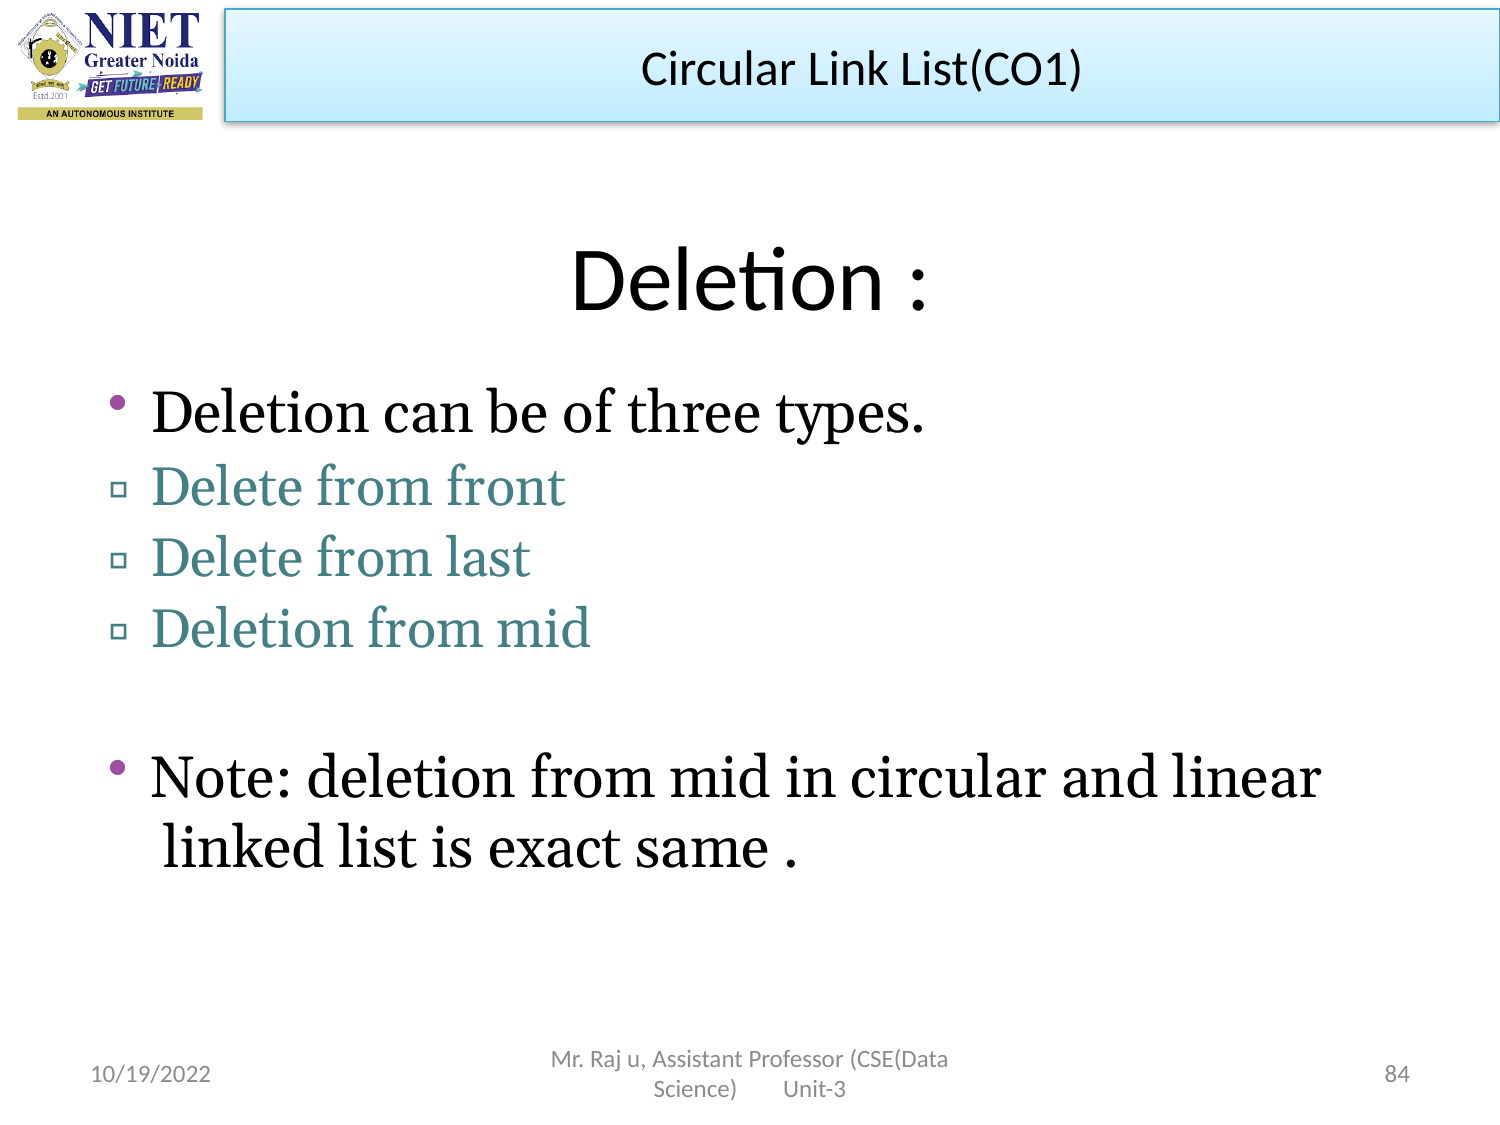

Circular Link List(CO1)
# Deletion :
Deletion can be of three types.
▫	Delete from front
▫	Delete from last
▫	Deletion from mid

Note: deletion from mid in circular and linear  linked list is exact same .
10/19/2022
Mr. Raj u, Assistant Professor (CSE(Data Science)        Unit-3
84